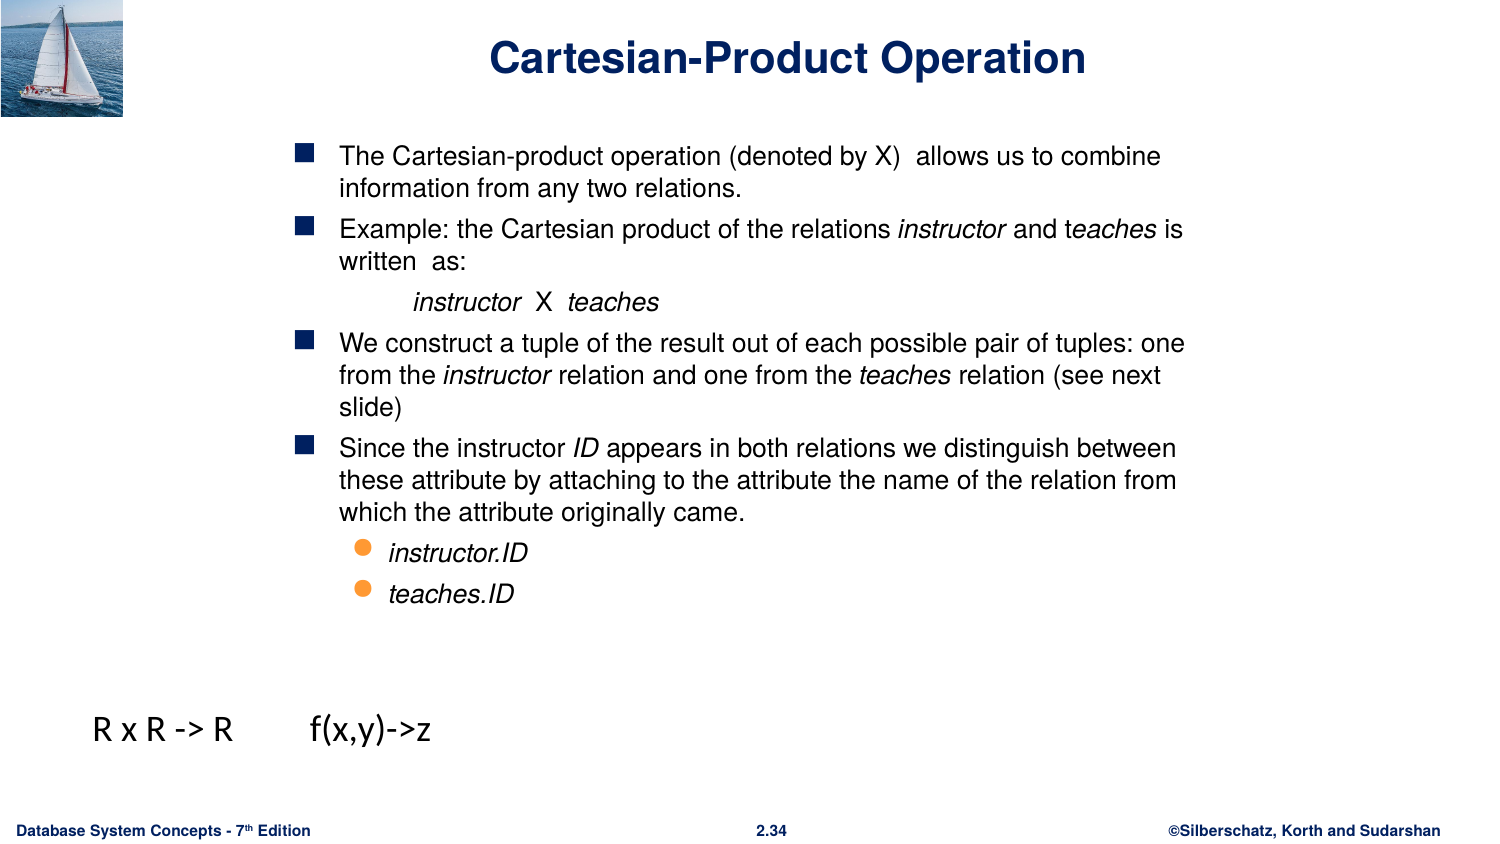

# Cartesian-Product Operation
The Cartesian-product operation (denoted by X)  allows us to combine information from any two relations.
Example: the Cartesian product of the relations instructor and teaches is written  as:
                instructor  X  teaches
We construct a tuple of the result out of each possible pair of tuples: one from the instructor relation and one from the teaches relation (see next slide)
Since the instructor ID appears in both relations we distinguish between these attribute by attaching to the attribute the name of the relation from which the attribute originally came.
instructor.ID
teaches.ID

R x R -> R         f(x,y)->z